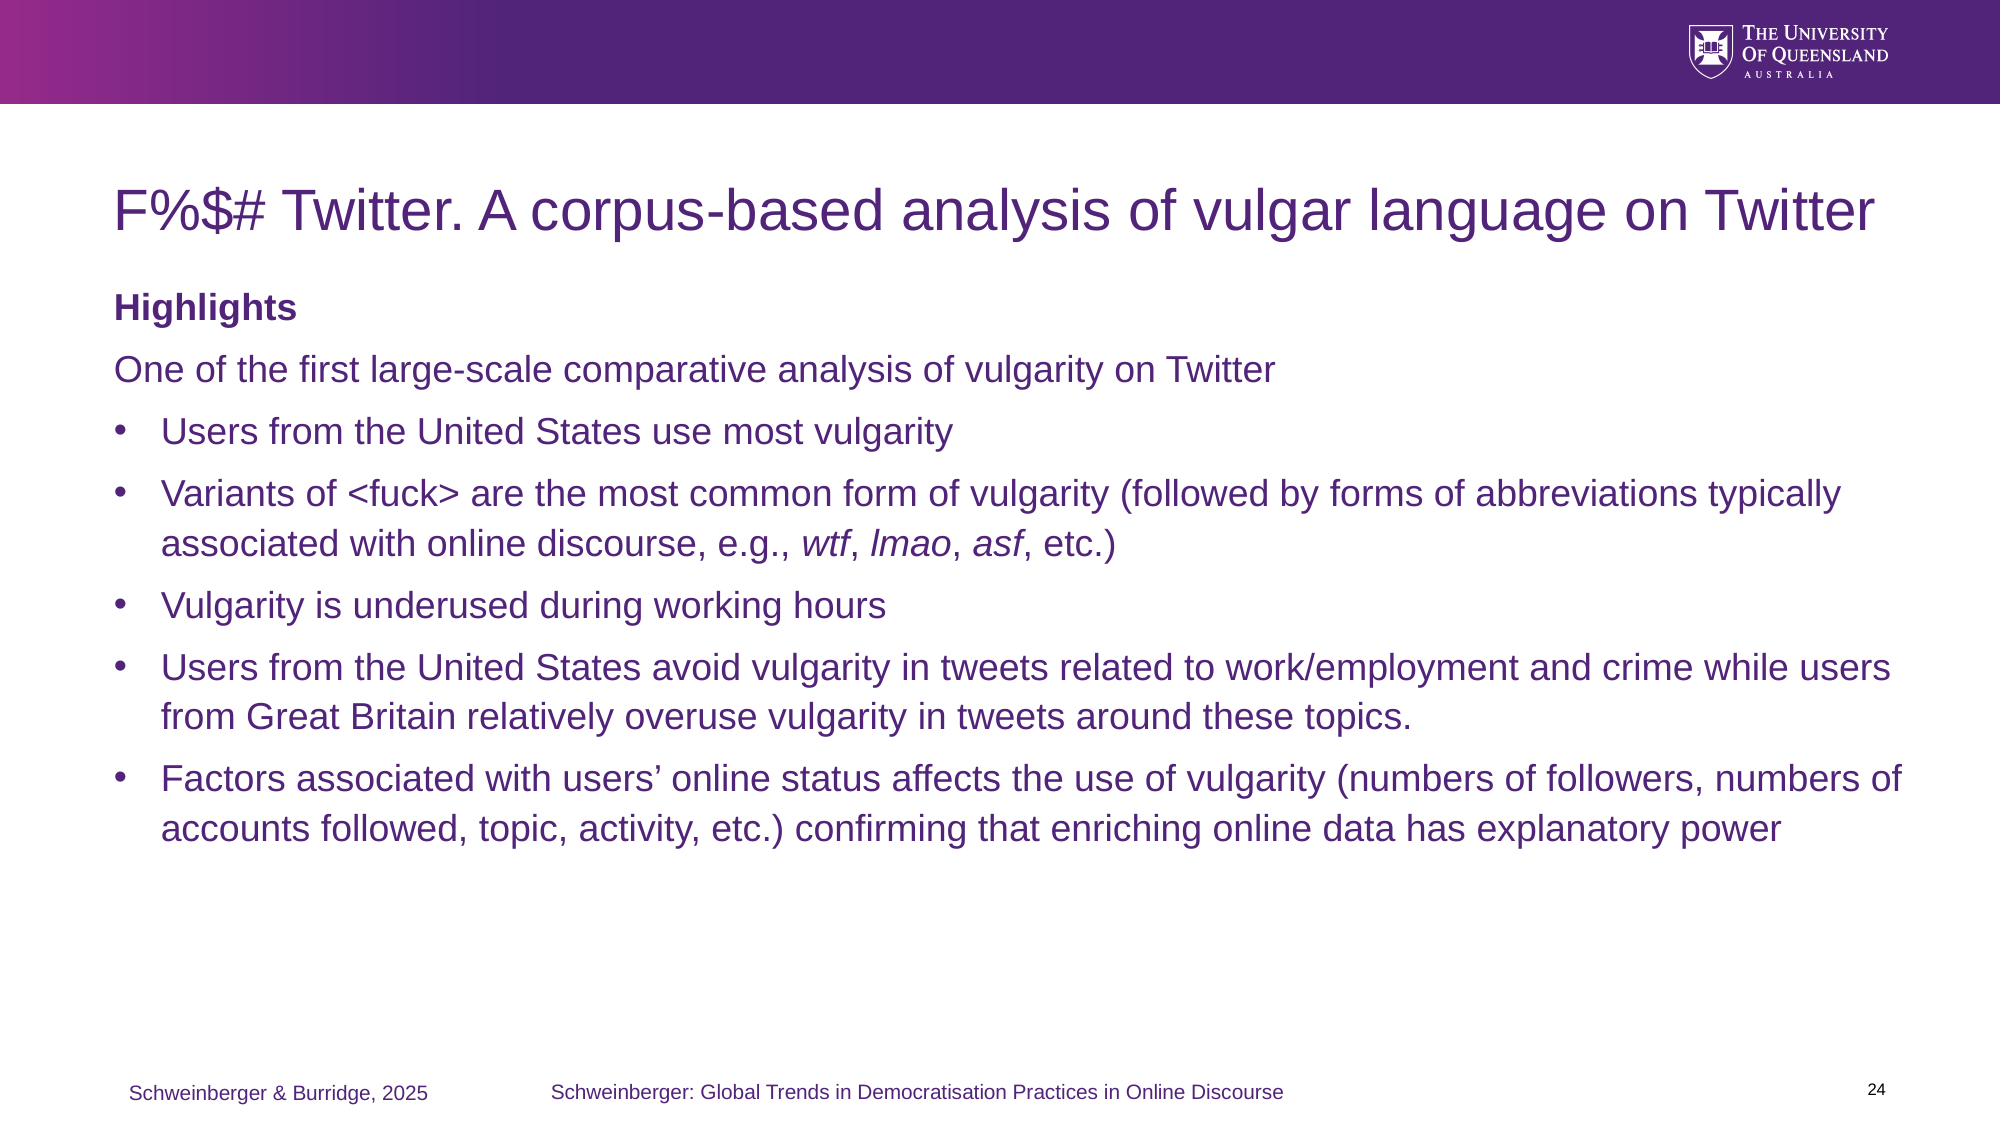

# F%$# Twitter. A corpus-based analysis of vulgar language on Twitter
Highlights
One of the first large-scale comparative analysis of vulgarity on Twitter
Users from the United States use most vulgarity
Variants of <fuck> are the most common form of vulgarity (followed by forms of abbreviations typically associated with online discourse, e.g., wtf, lmao, asf, etc.)
Vulgarity is underused during working hours
Users from the United States avoid vulgarity in tweets related to work/employment and crime while users from Great Britain relatively overuse vulgarity in tweets around these topics.
Factors associated with users’ online status affects the use of vulgarity (numbers of followers, numbers of accounts followed, topic, activity, etc.) confirming that enriching online data has explanatory power
24
Schweinberger: Global Trends in Democratisation Practices in Online Discourse
Schweinberger & Burridge, 2025